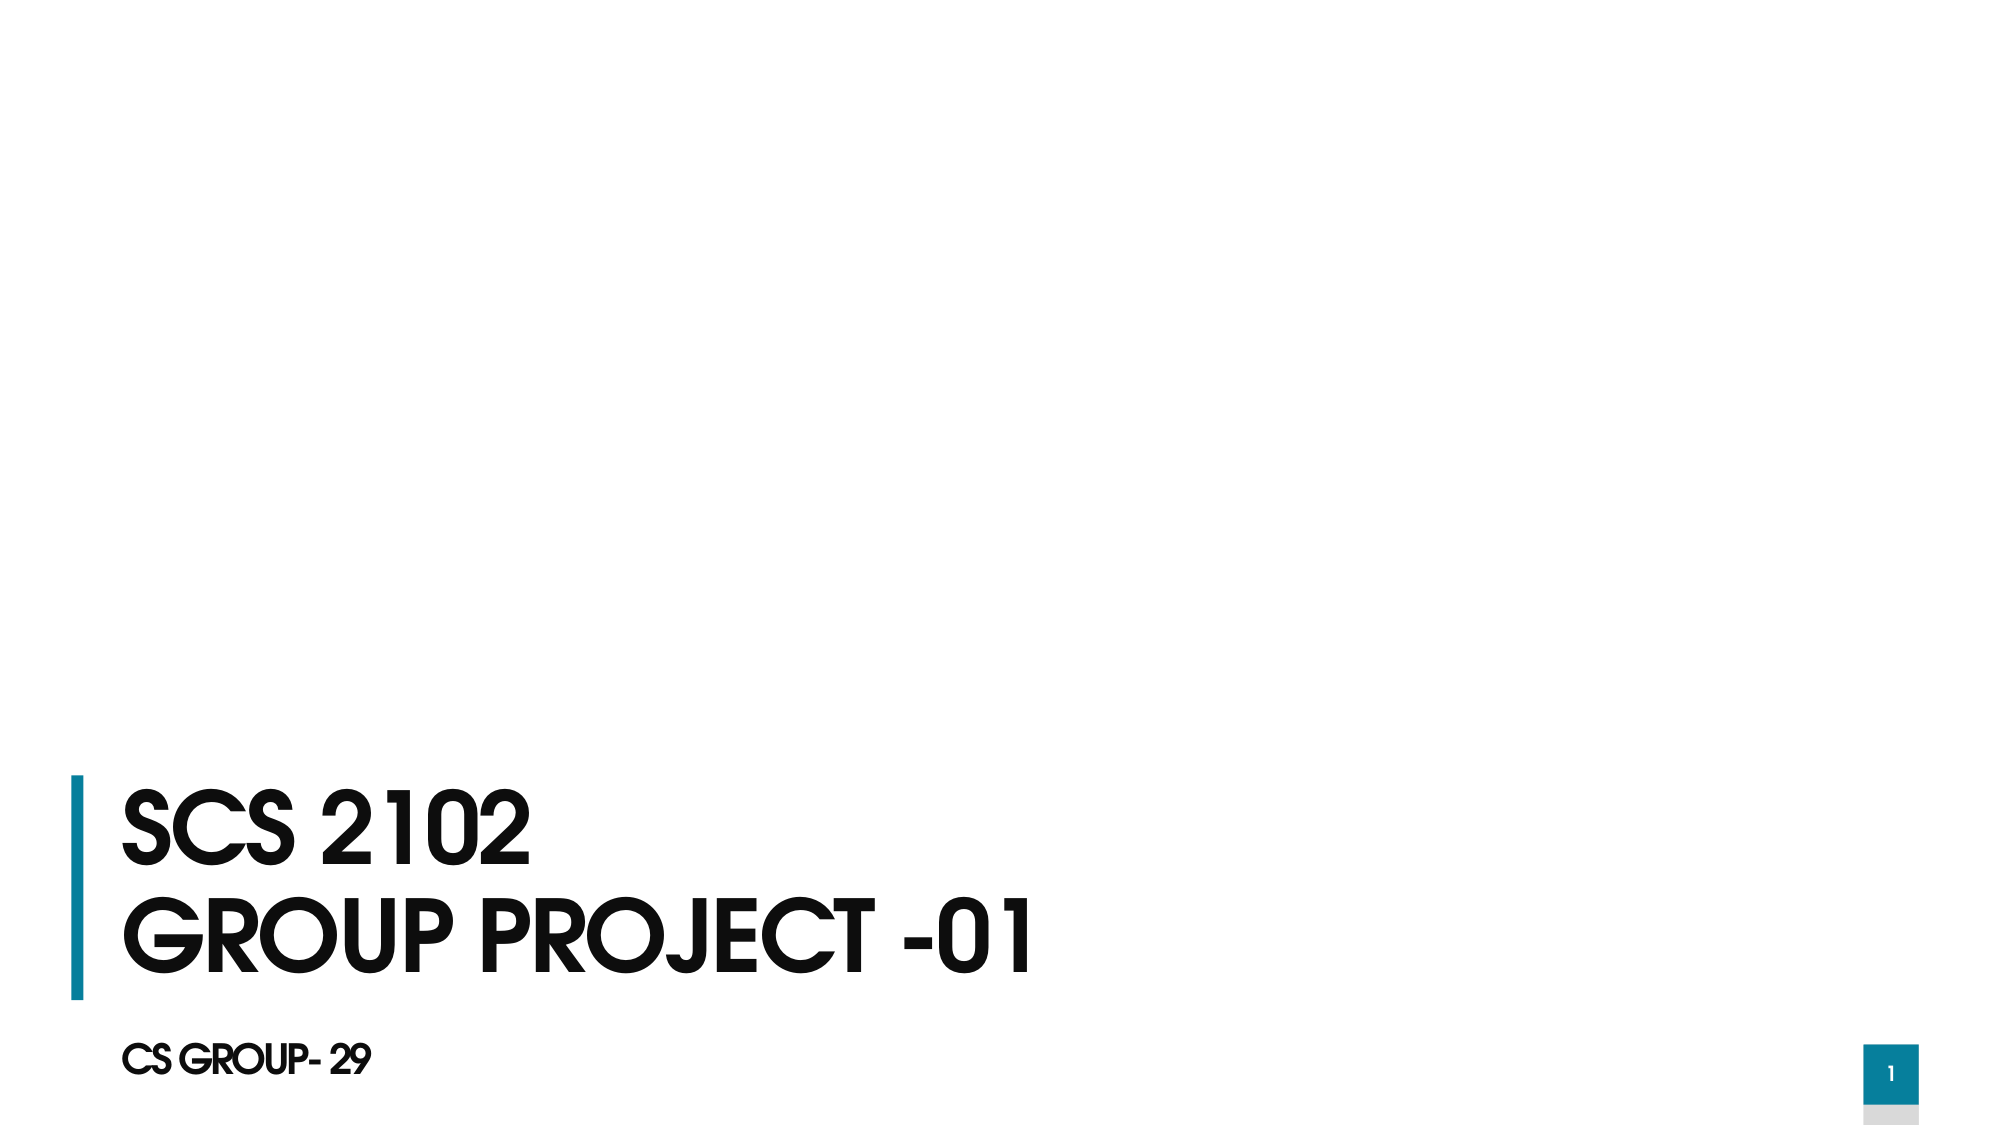

# SCS 2102 GROUP PROJECT -01 CS GROUP- 29